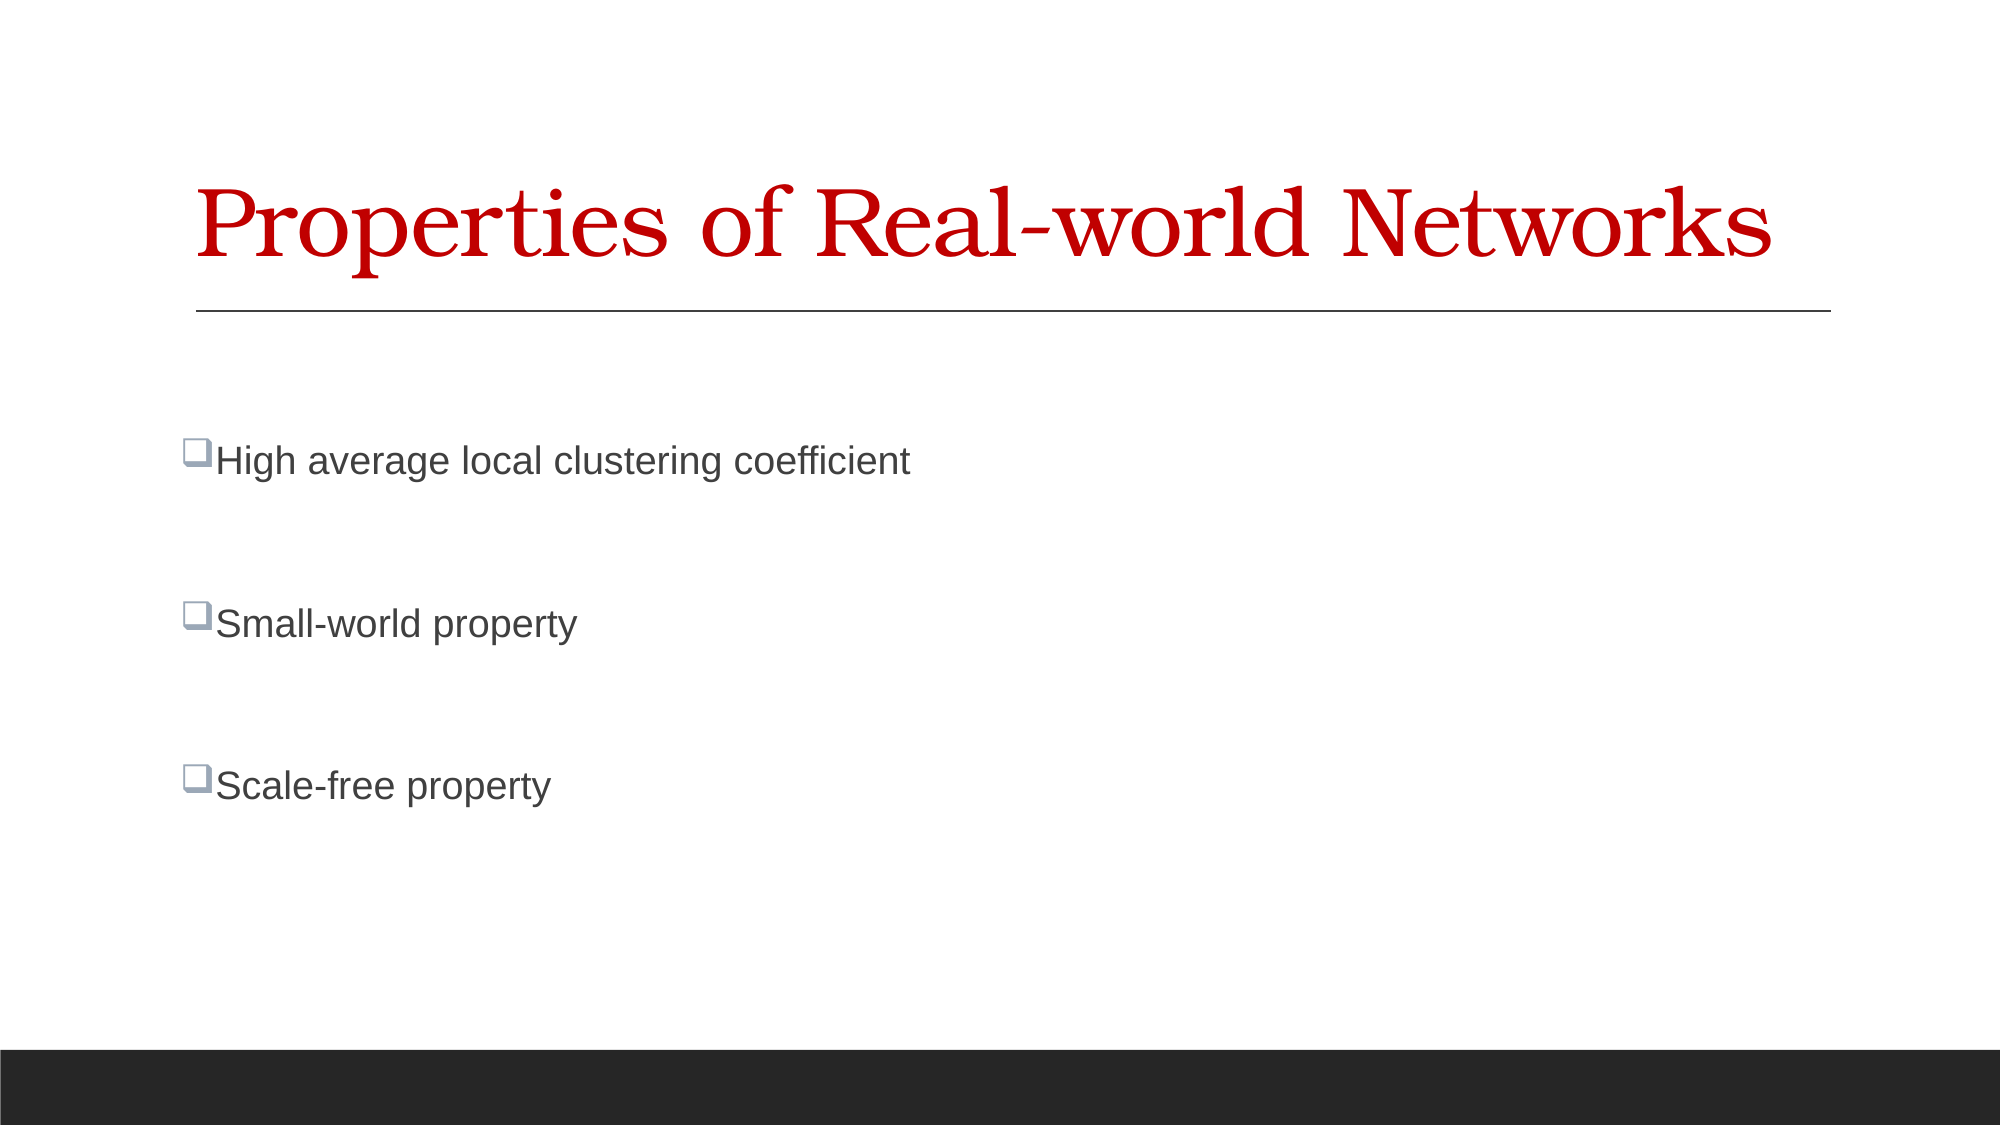

# Properties of Real-world Networks

High average local clustering coefficient

Small-world property

Scale-free property